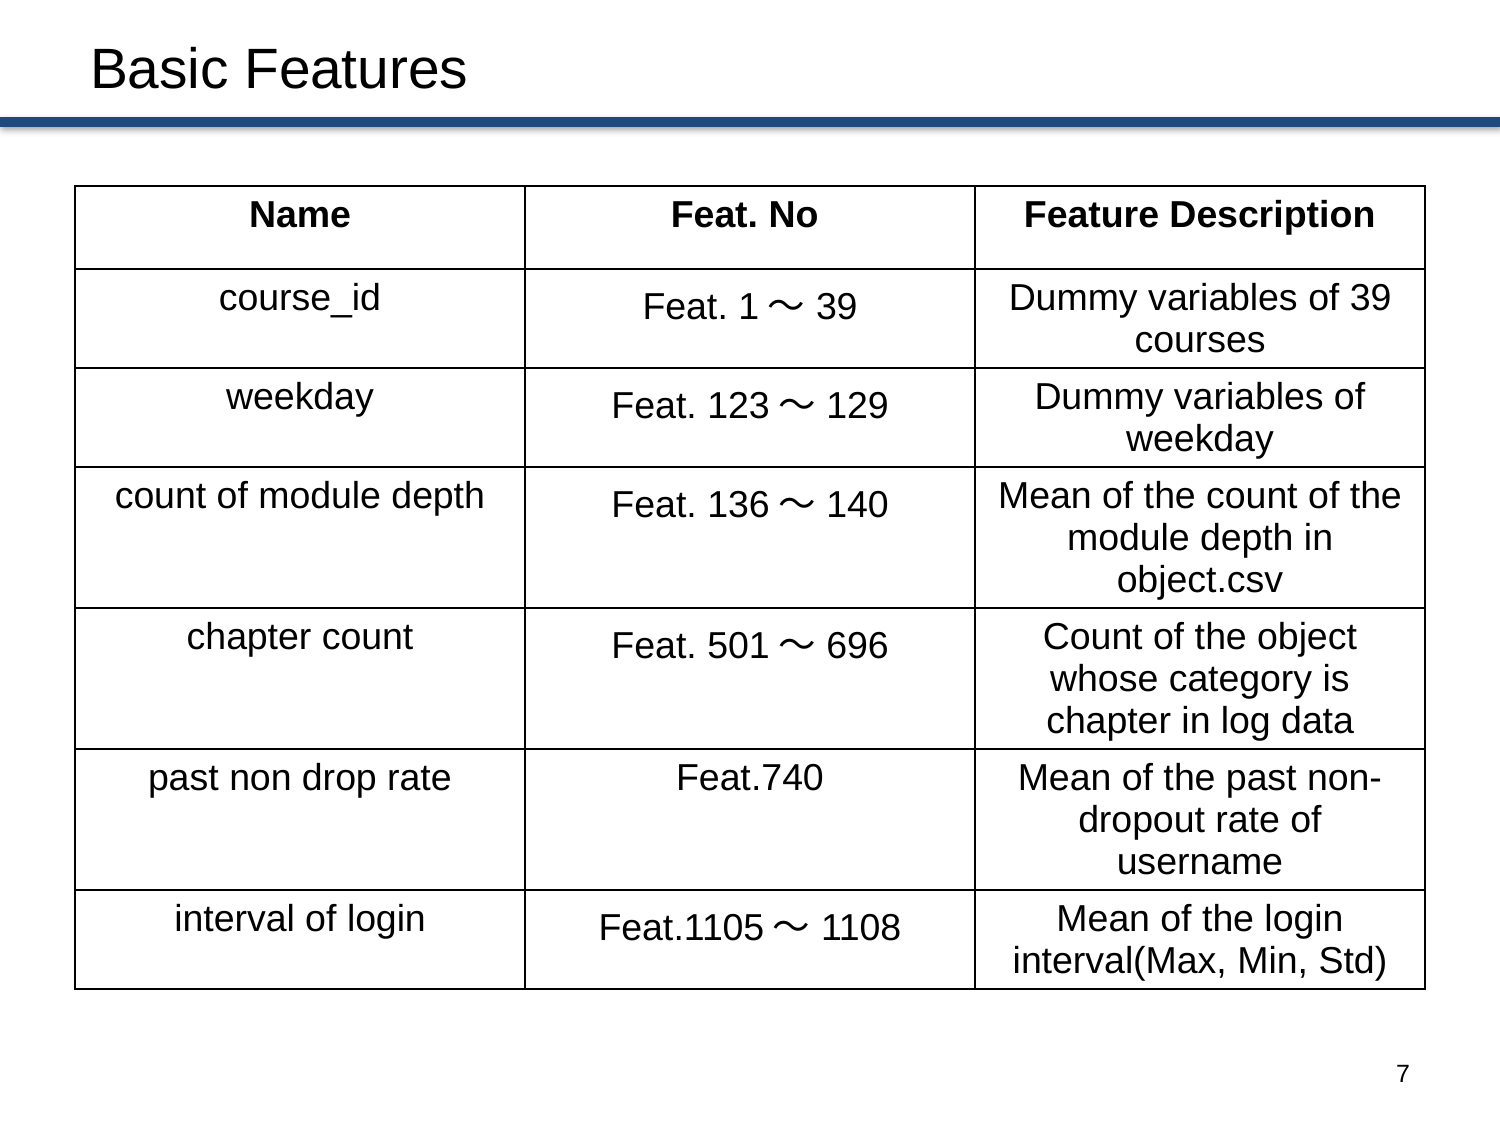

# Basic Features
| Name | Feat. No | Feature Description |
| --- | --- | --- |
| course\_id | Feat. 1〜39 | Dummy variables of 39 courses |
| weekday | Feat. 123〜129 | Dummy variables of weekday |
| count of module depth | Feat. 136〜140 | Mean of the count of the module depth in object.csv |
| chapter count | Feat. 501〜696 | Count of the object whose category is chapter in log data |
| past non drop rate | Feat.740 | Mean of the past non-dropout rate of username |
| interval of login | Feat.1105〜1108 | Mean of the login interval(Max, Min, Std) |
7